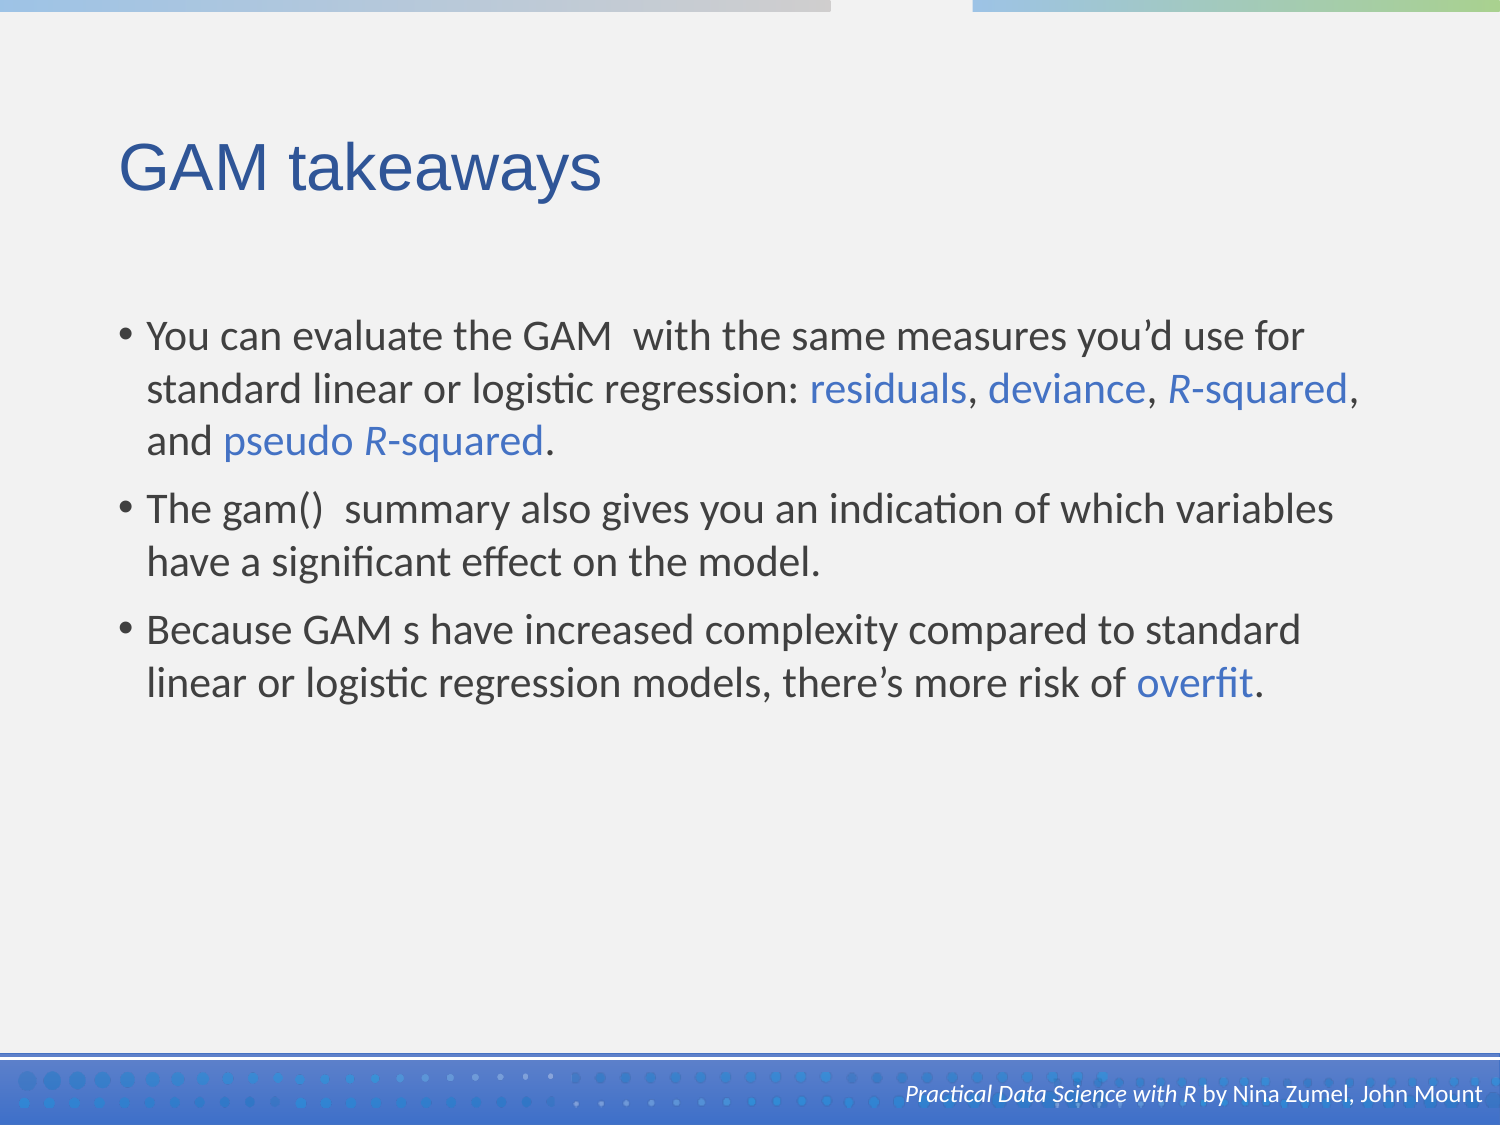

# GAM takeaways
You can evaluate the GAM  with the same measures you’d use for standard linear or logistic regression: residuals, deviance, R-squared, and pseudo R-squared.
The gam()  summary also gives you an indication of which variables have a significant effect on the model.
Because GAM s have increased complexity compared to standard linear or logistic regression models, there’s more risk of overfit.
Practical Data Science with R by Nina Zumel, John Mount